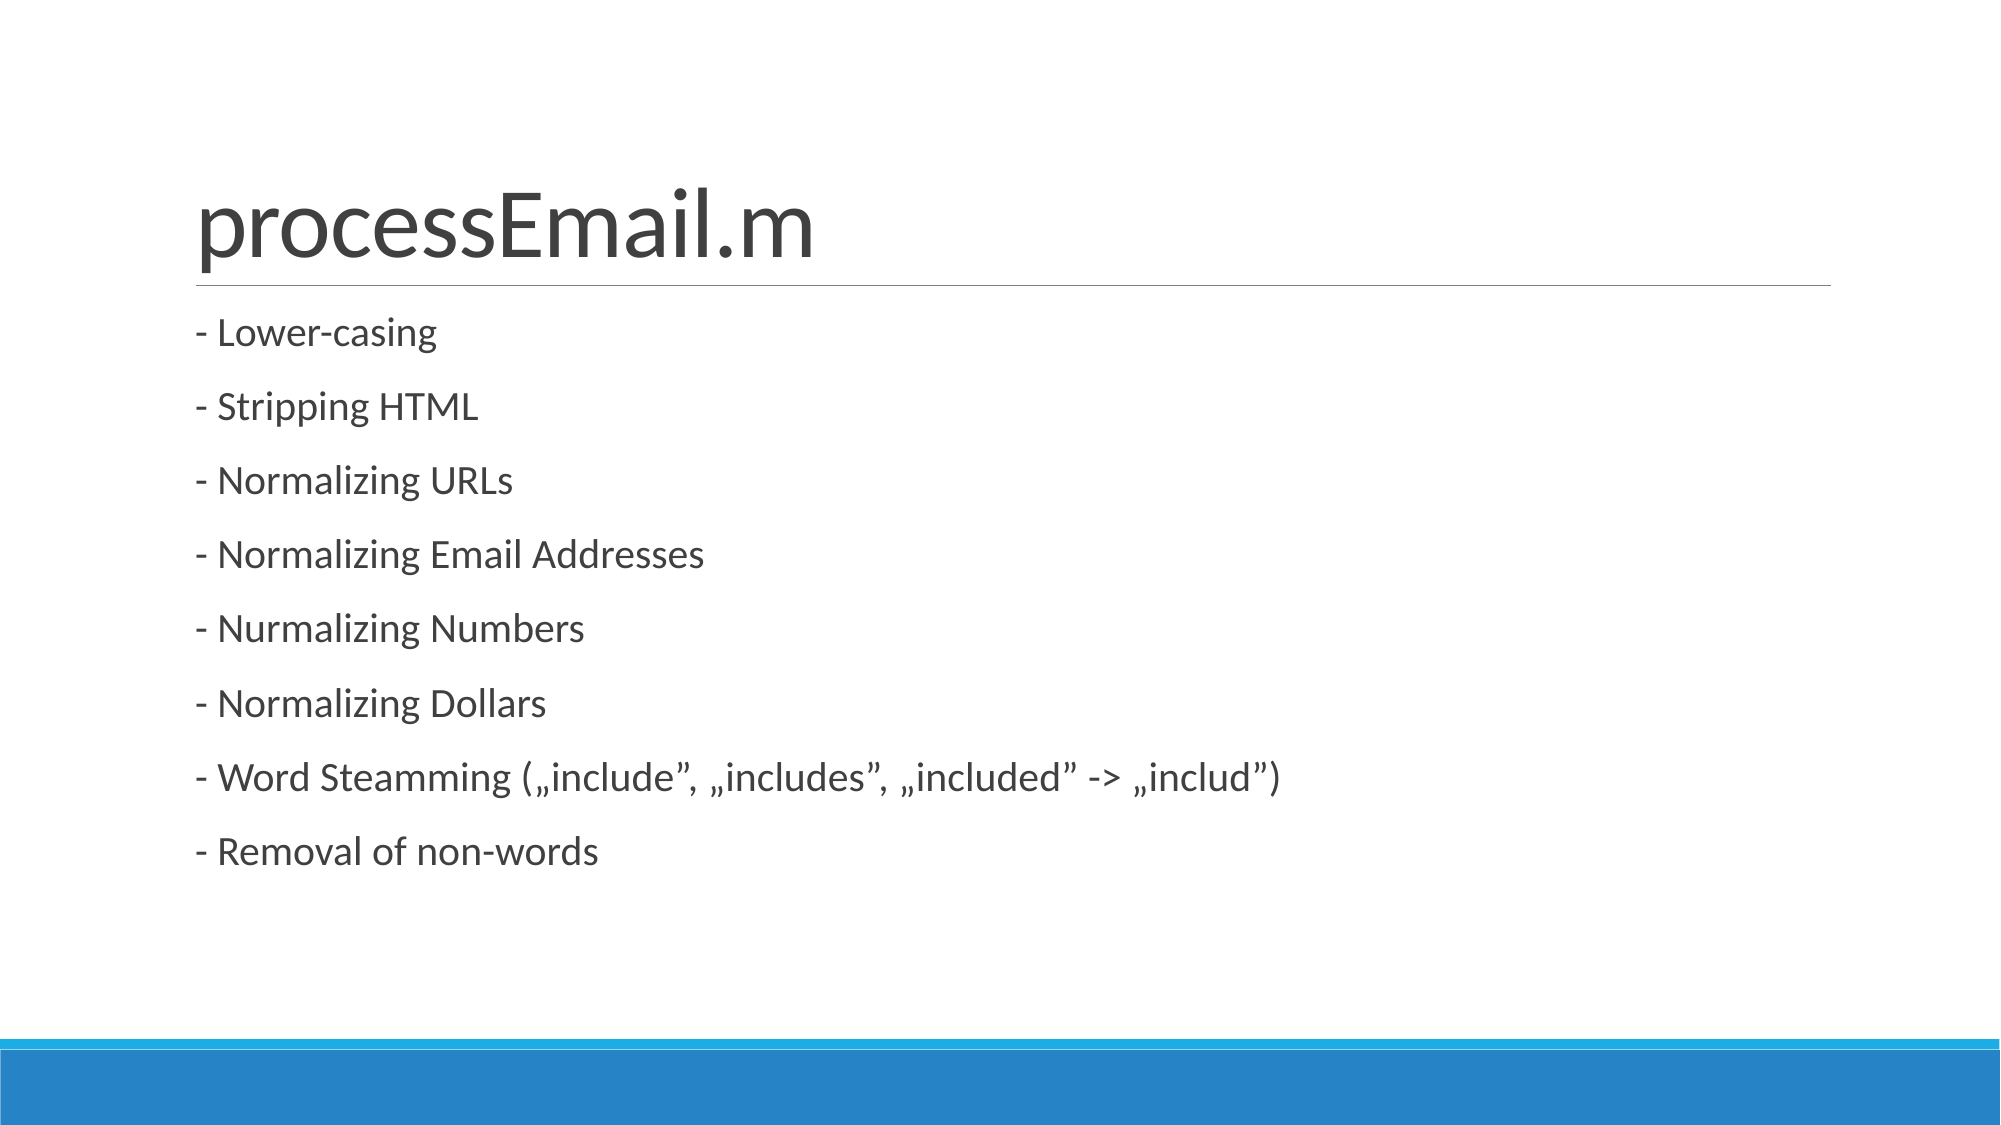

# processEmail.m
- Lower-casing
- Stripping HTML
- Normalizing URLs
- Normalizing Email Addresses
- Nurmalizing Numbers
- Normalizing Dollars
- Word Steamming („include”, „includes”, „included” -> „includ”)
- Removal of non-words